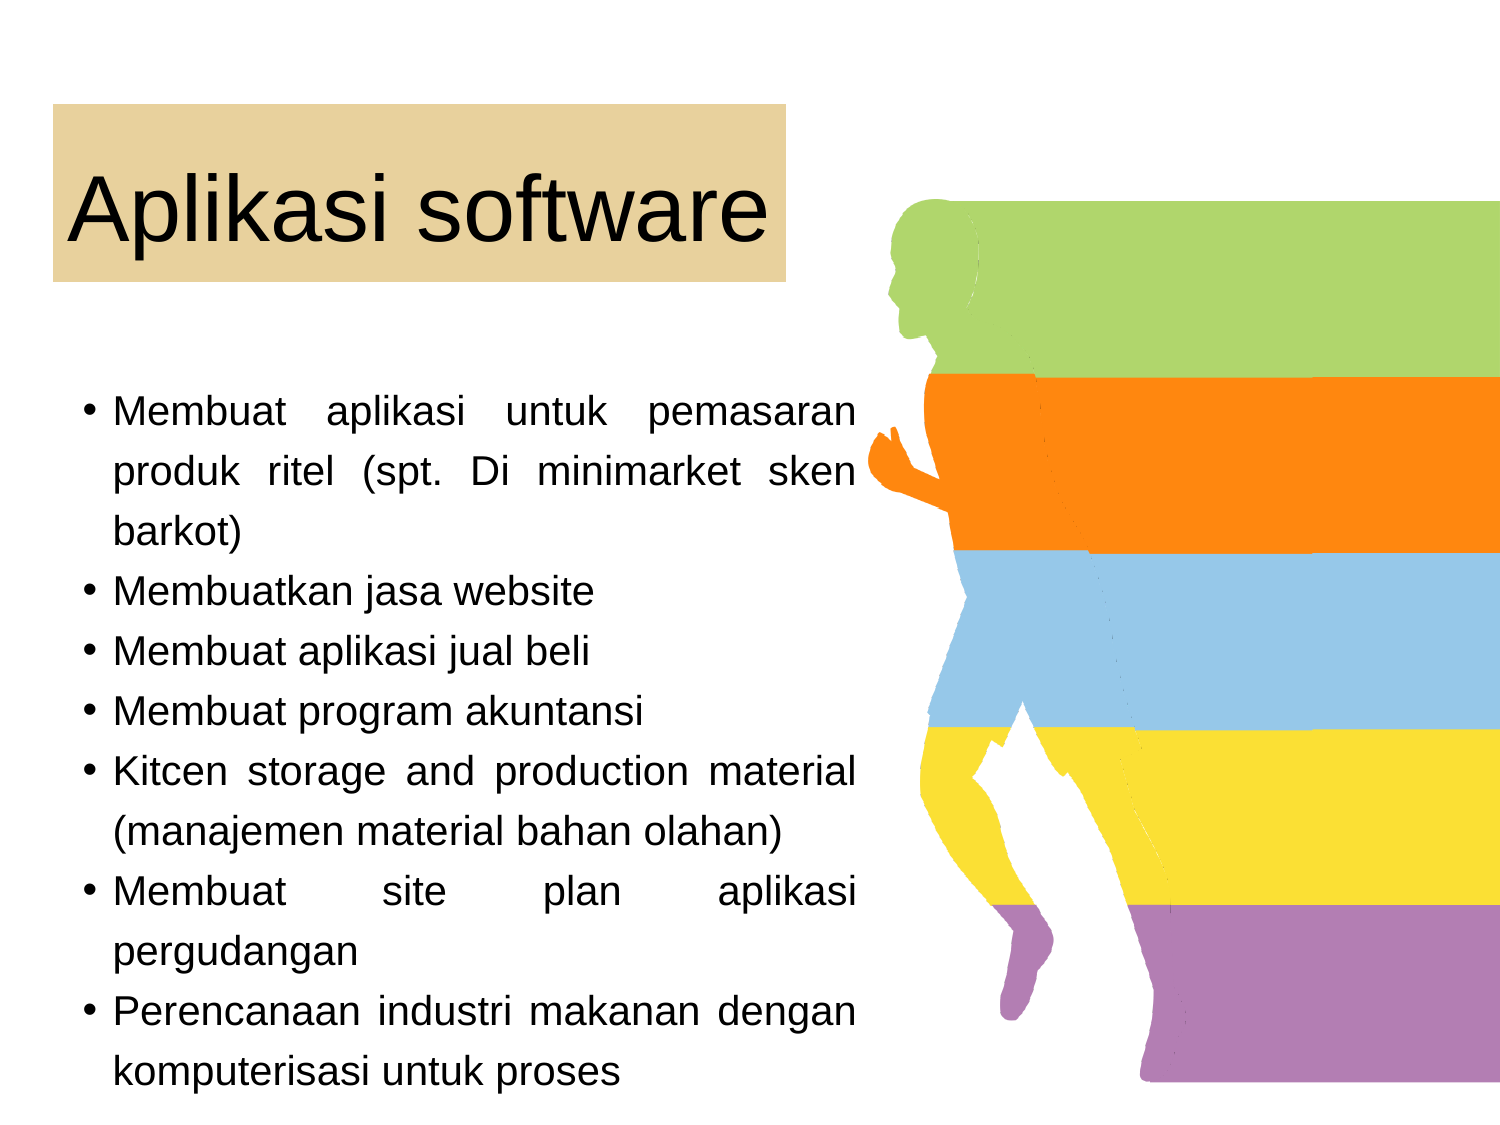

Aplikasi software

Membuat aplikasi untuk pemasaran produk ritel (spt. Di minimarket sken barkot)
Membuatkan jasa website
Membuat aplikasi jual beli
Membuat program akuntansi
Kitcen storage and production material (manajemen material bahan olahan)
Membuat site plan aplikasi pergudangan
Perencanaan industri makanan dengan komputerisasi untuk proses